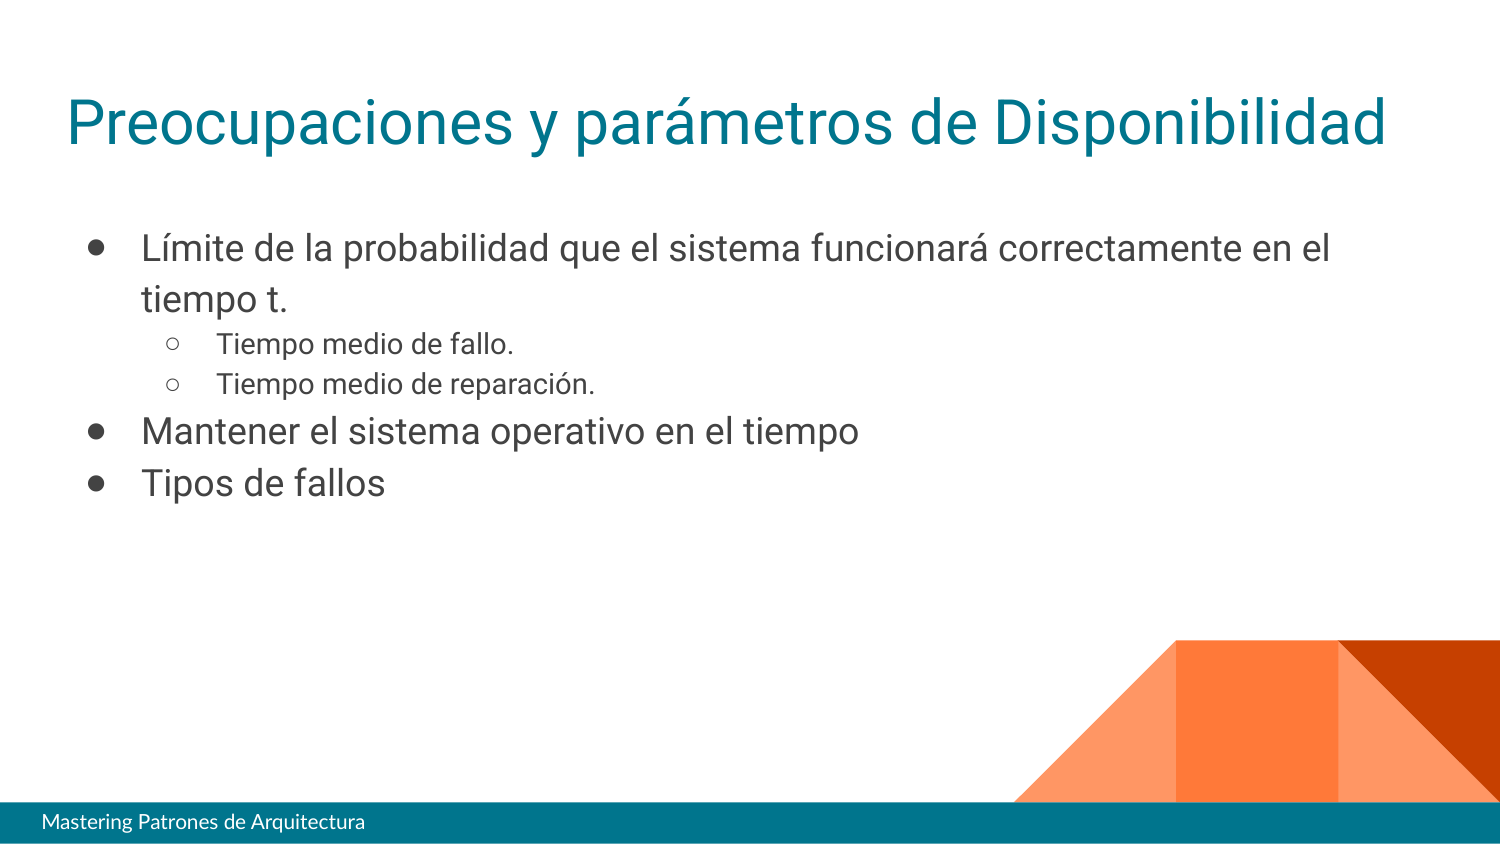

# Preocupaciones y parámetros de Disponibilidad

Límite de la probabilidad que el sistema funcionará correctamente en el tiempo t.
Tiempo medio de fallo.
Tiempo medio de reparación.
Mantener el sistema operativo en el tiempo
Tipos de fallos